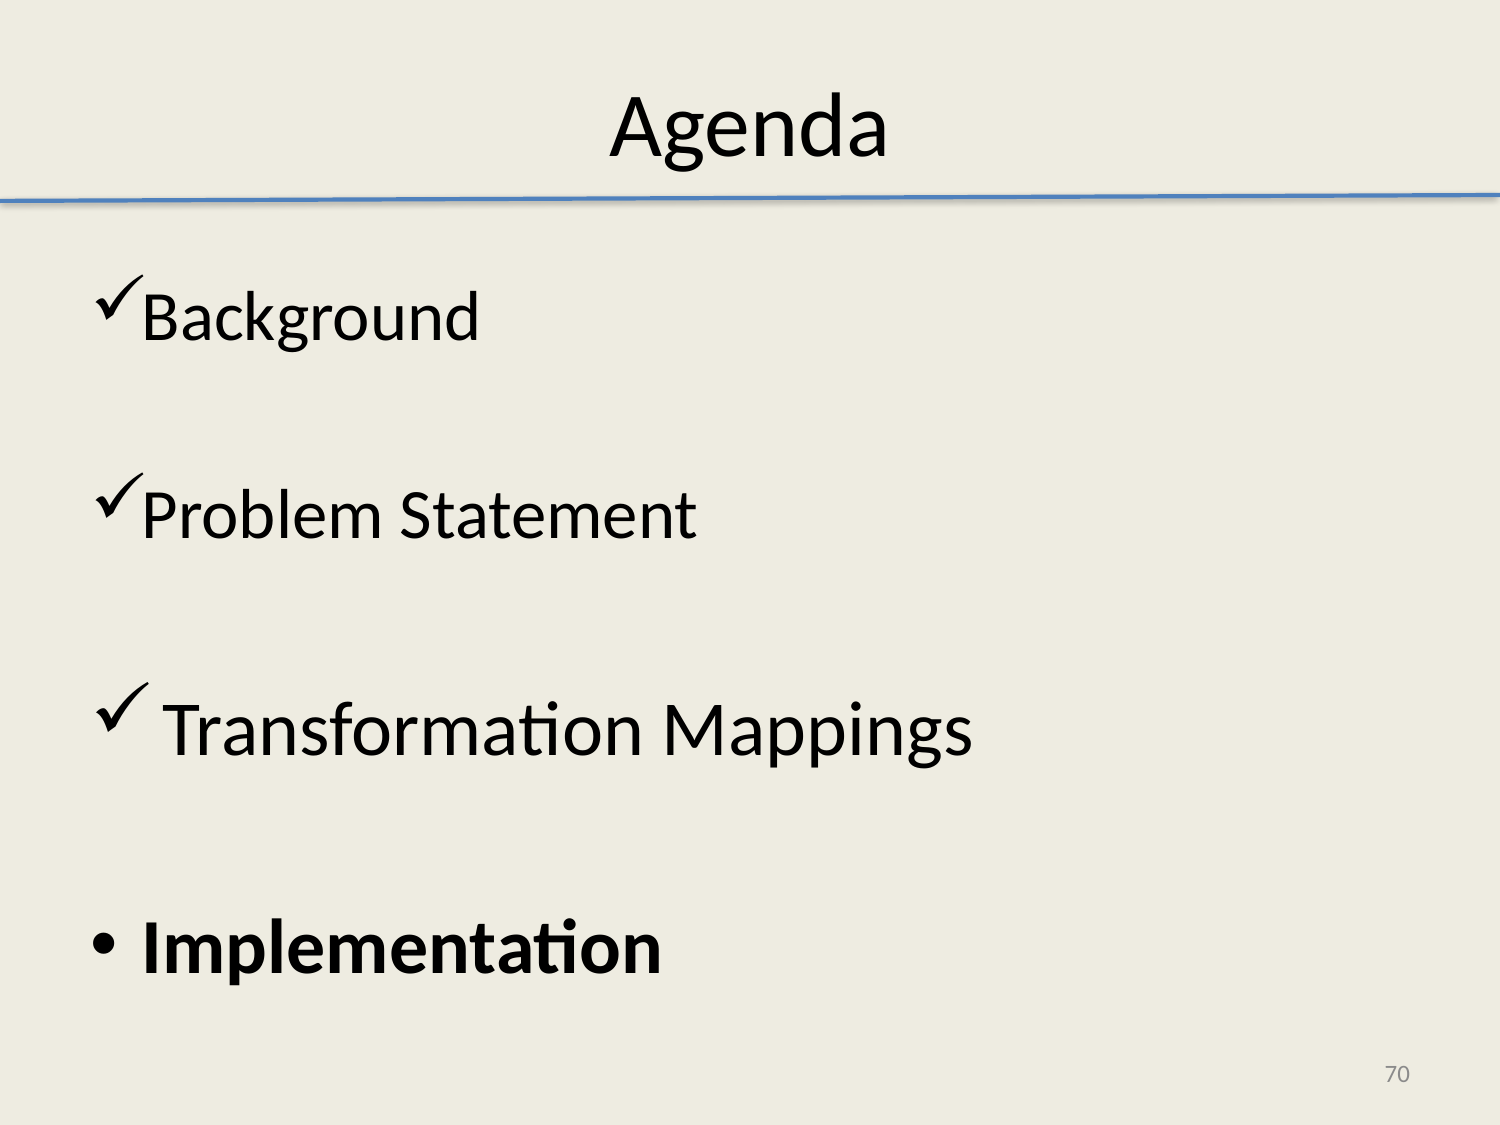

# Agenda
Background

Problem Statement

 Transformation Mappings

Implementation

70